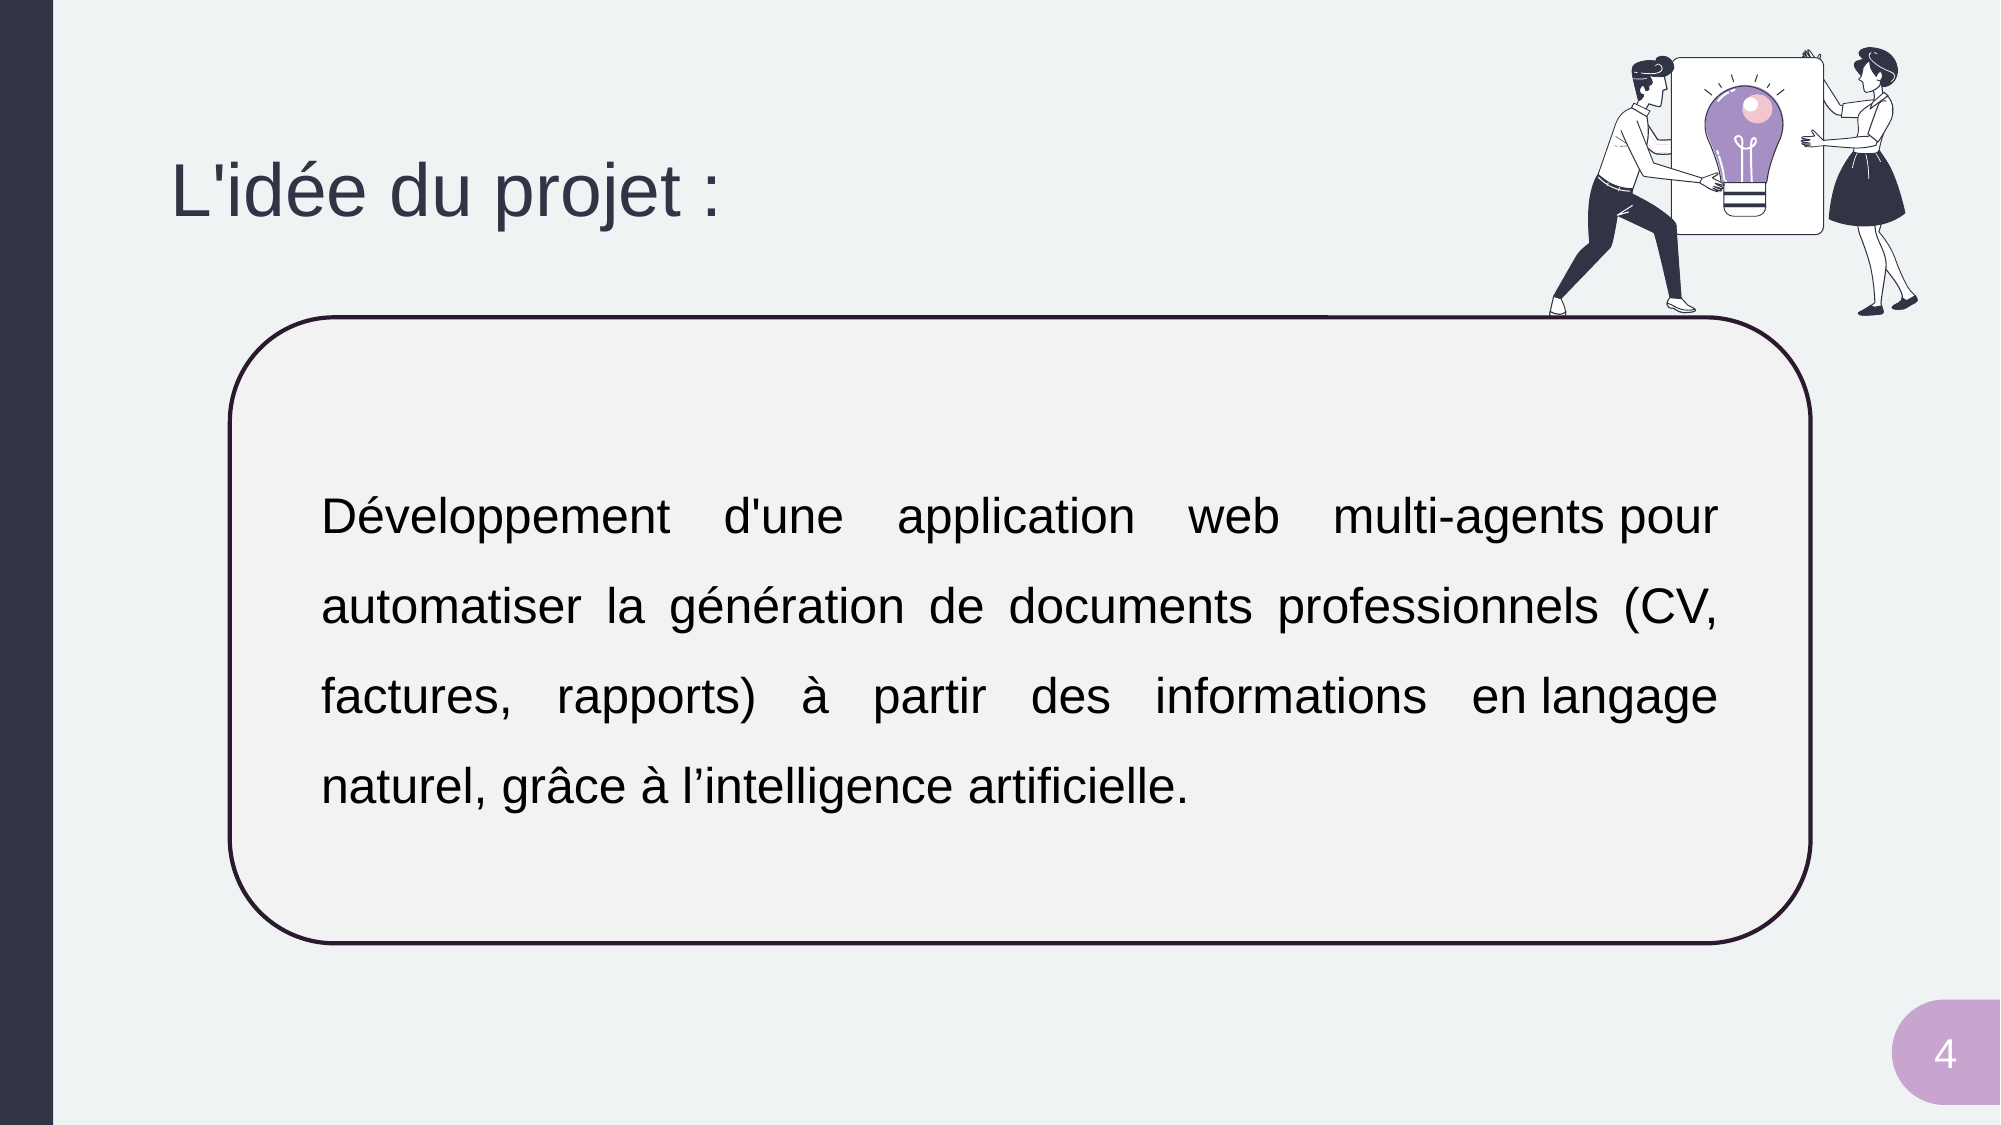

# L'idée du projet :

Développement d'une application web multi-agents pour automatiser la génération de documents professionnels (CV, factures, rapports) à partir des informations en langage naturel, grâce à l’intelligence artificielle.

4